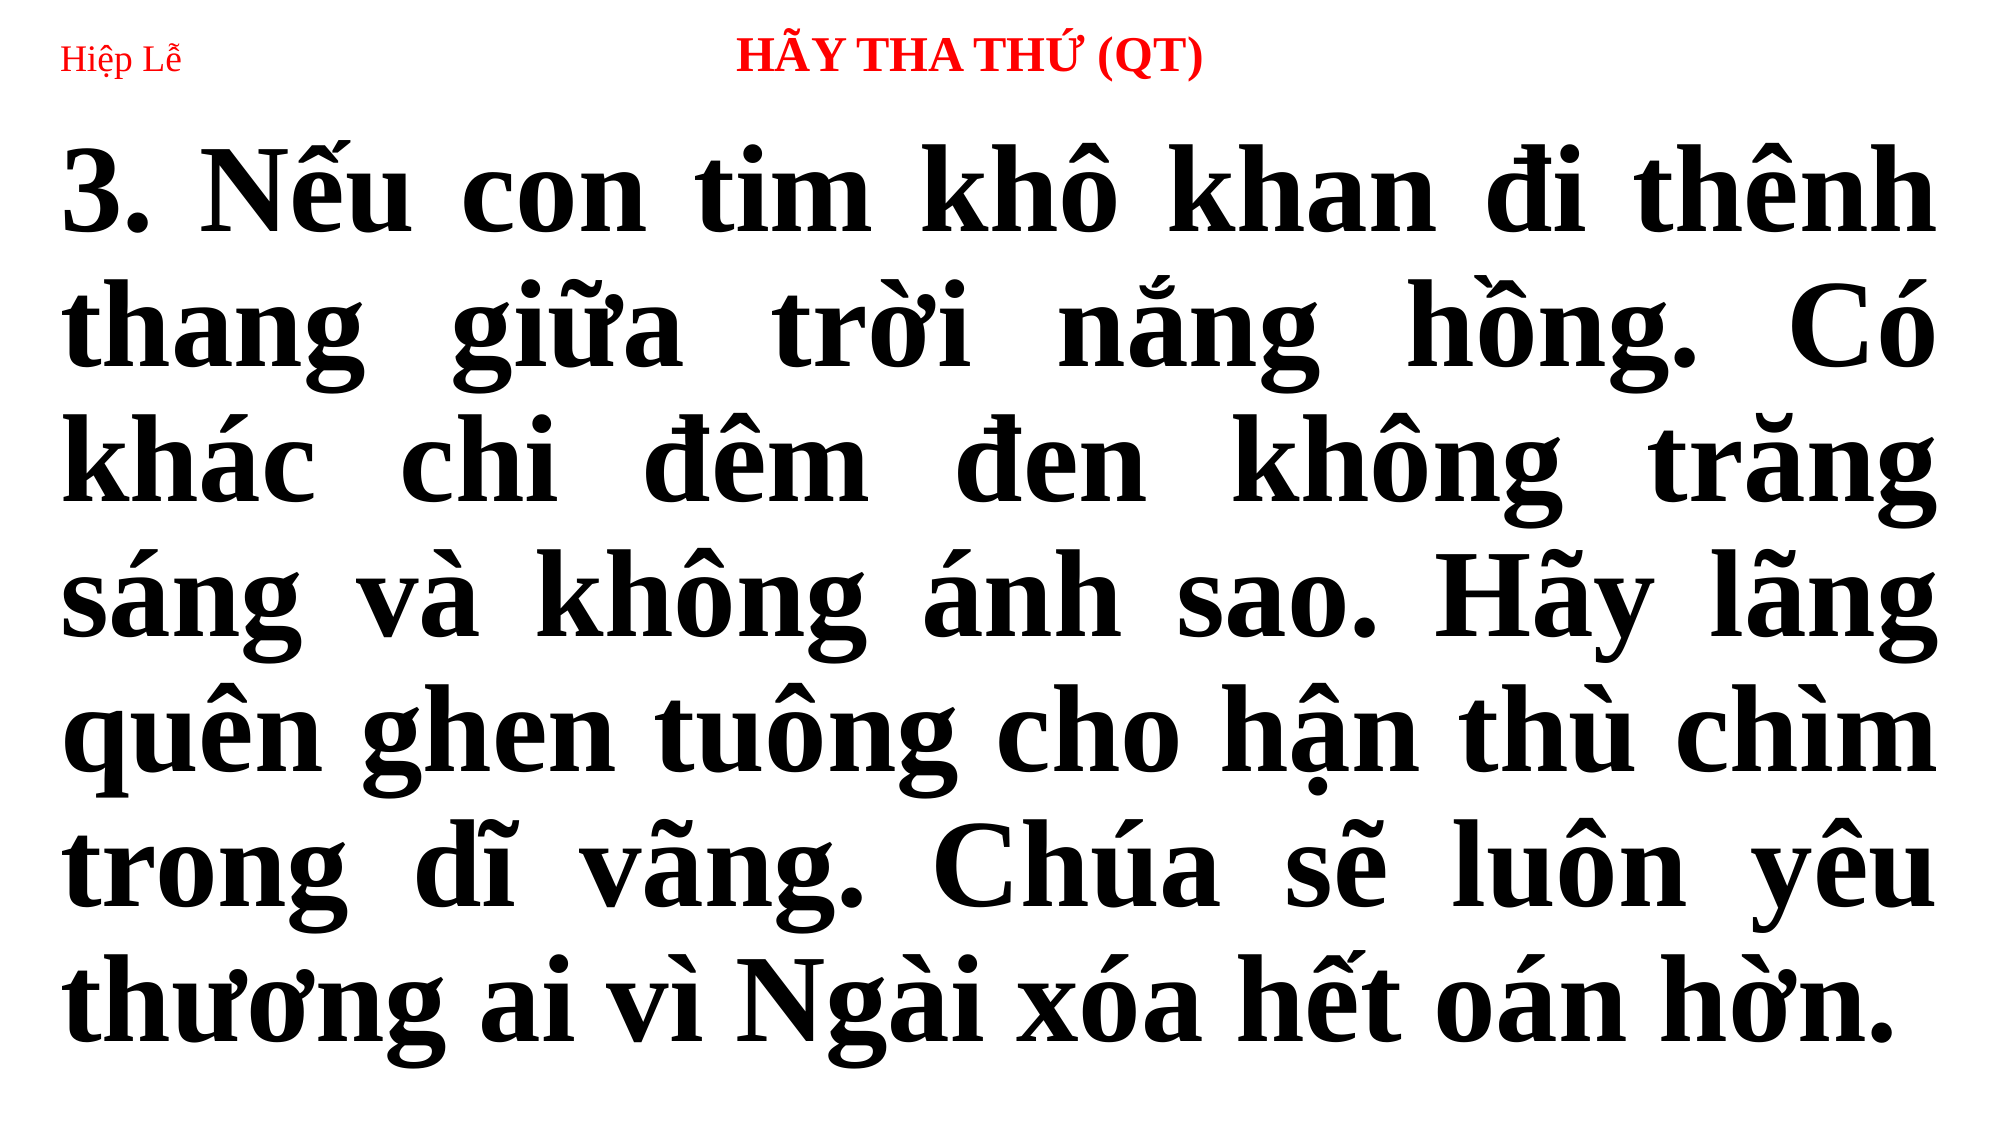

# Hiệp Lễ                                     	        HÃY THA THỨ (QT)
3. Nếu con tim khô khan đi thênh thang giữa trời nắng hồng. Có khác chi đêm đen không trăng sáng và không ánh sao. Hãy lãng quên ghen tuông cho hận thù chìm trong dĩ vãng. Chúa sẽ luôn yêu thương ai vì Ngài xóa hết oán hờn.